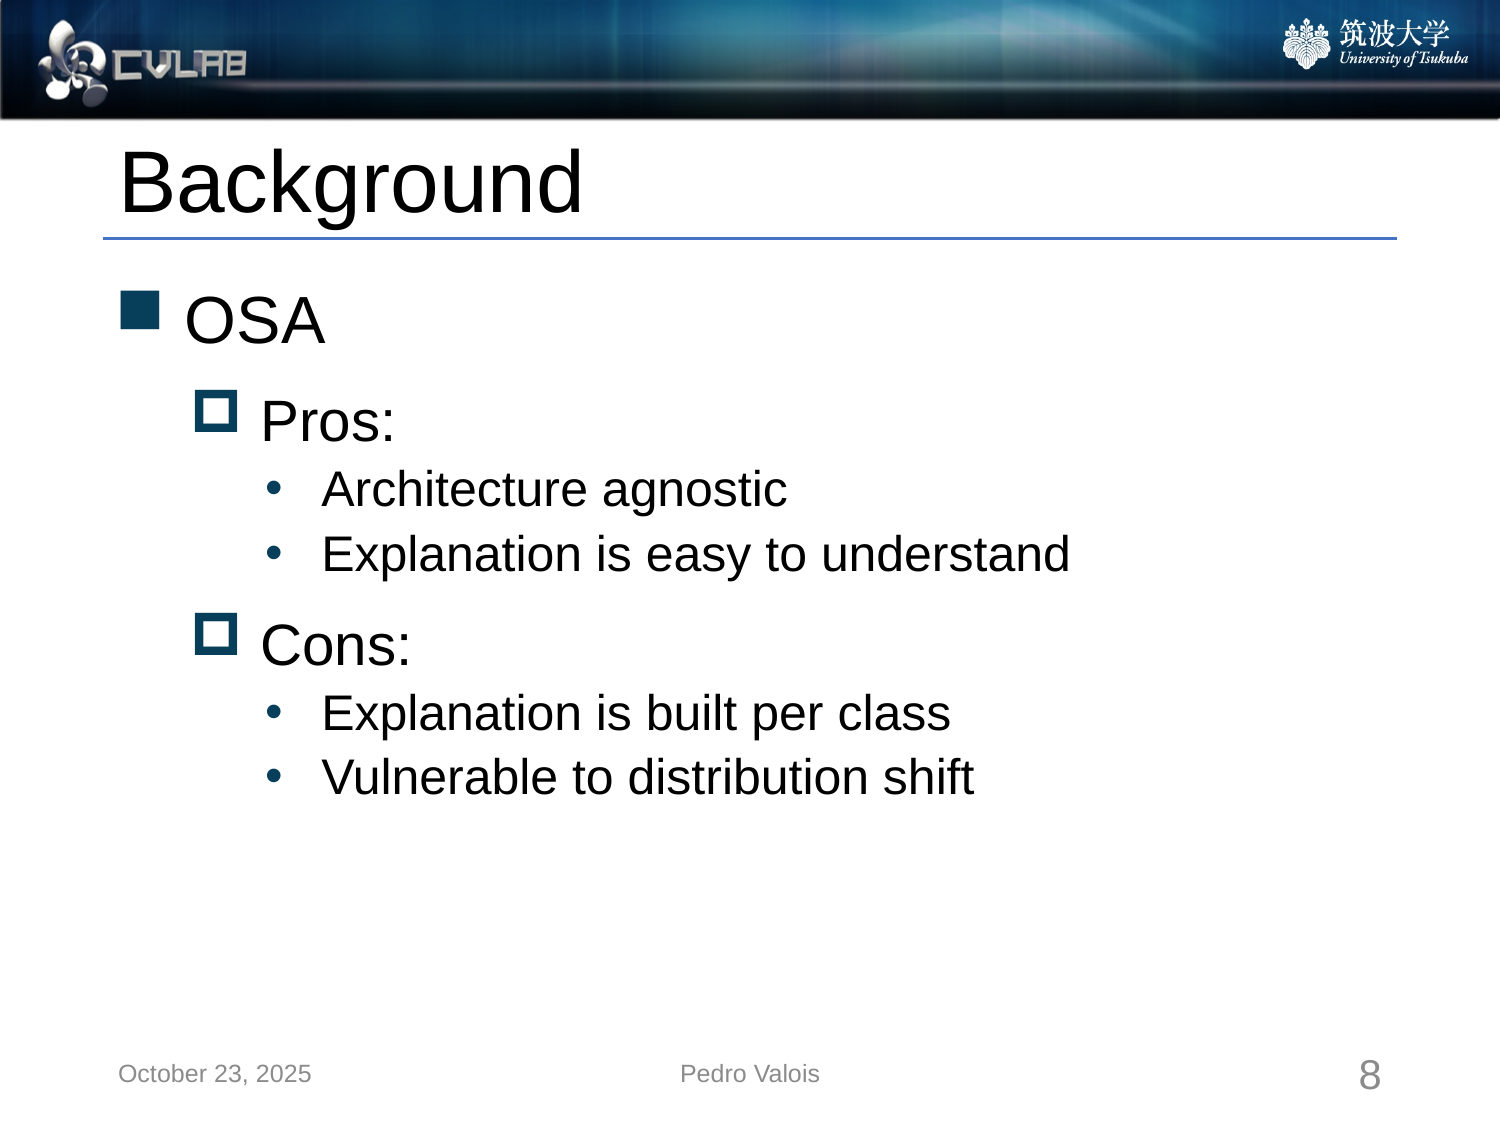

# Background
 OSA
 Pros:
Architecture agnostic
Explanation is easy to understand
 Cons:
Explanation is built per class
Vulnerable to distribution shift

October 23, 2025
Pedro Valois
8